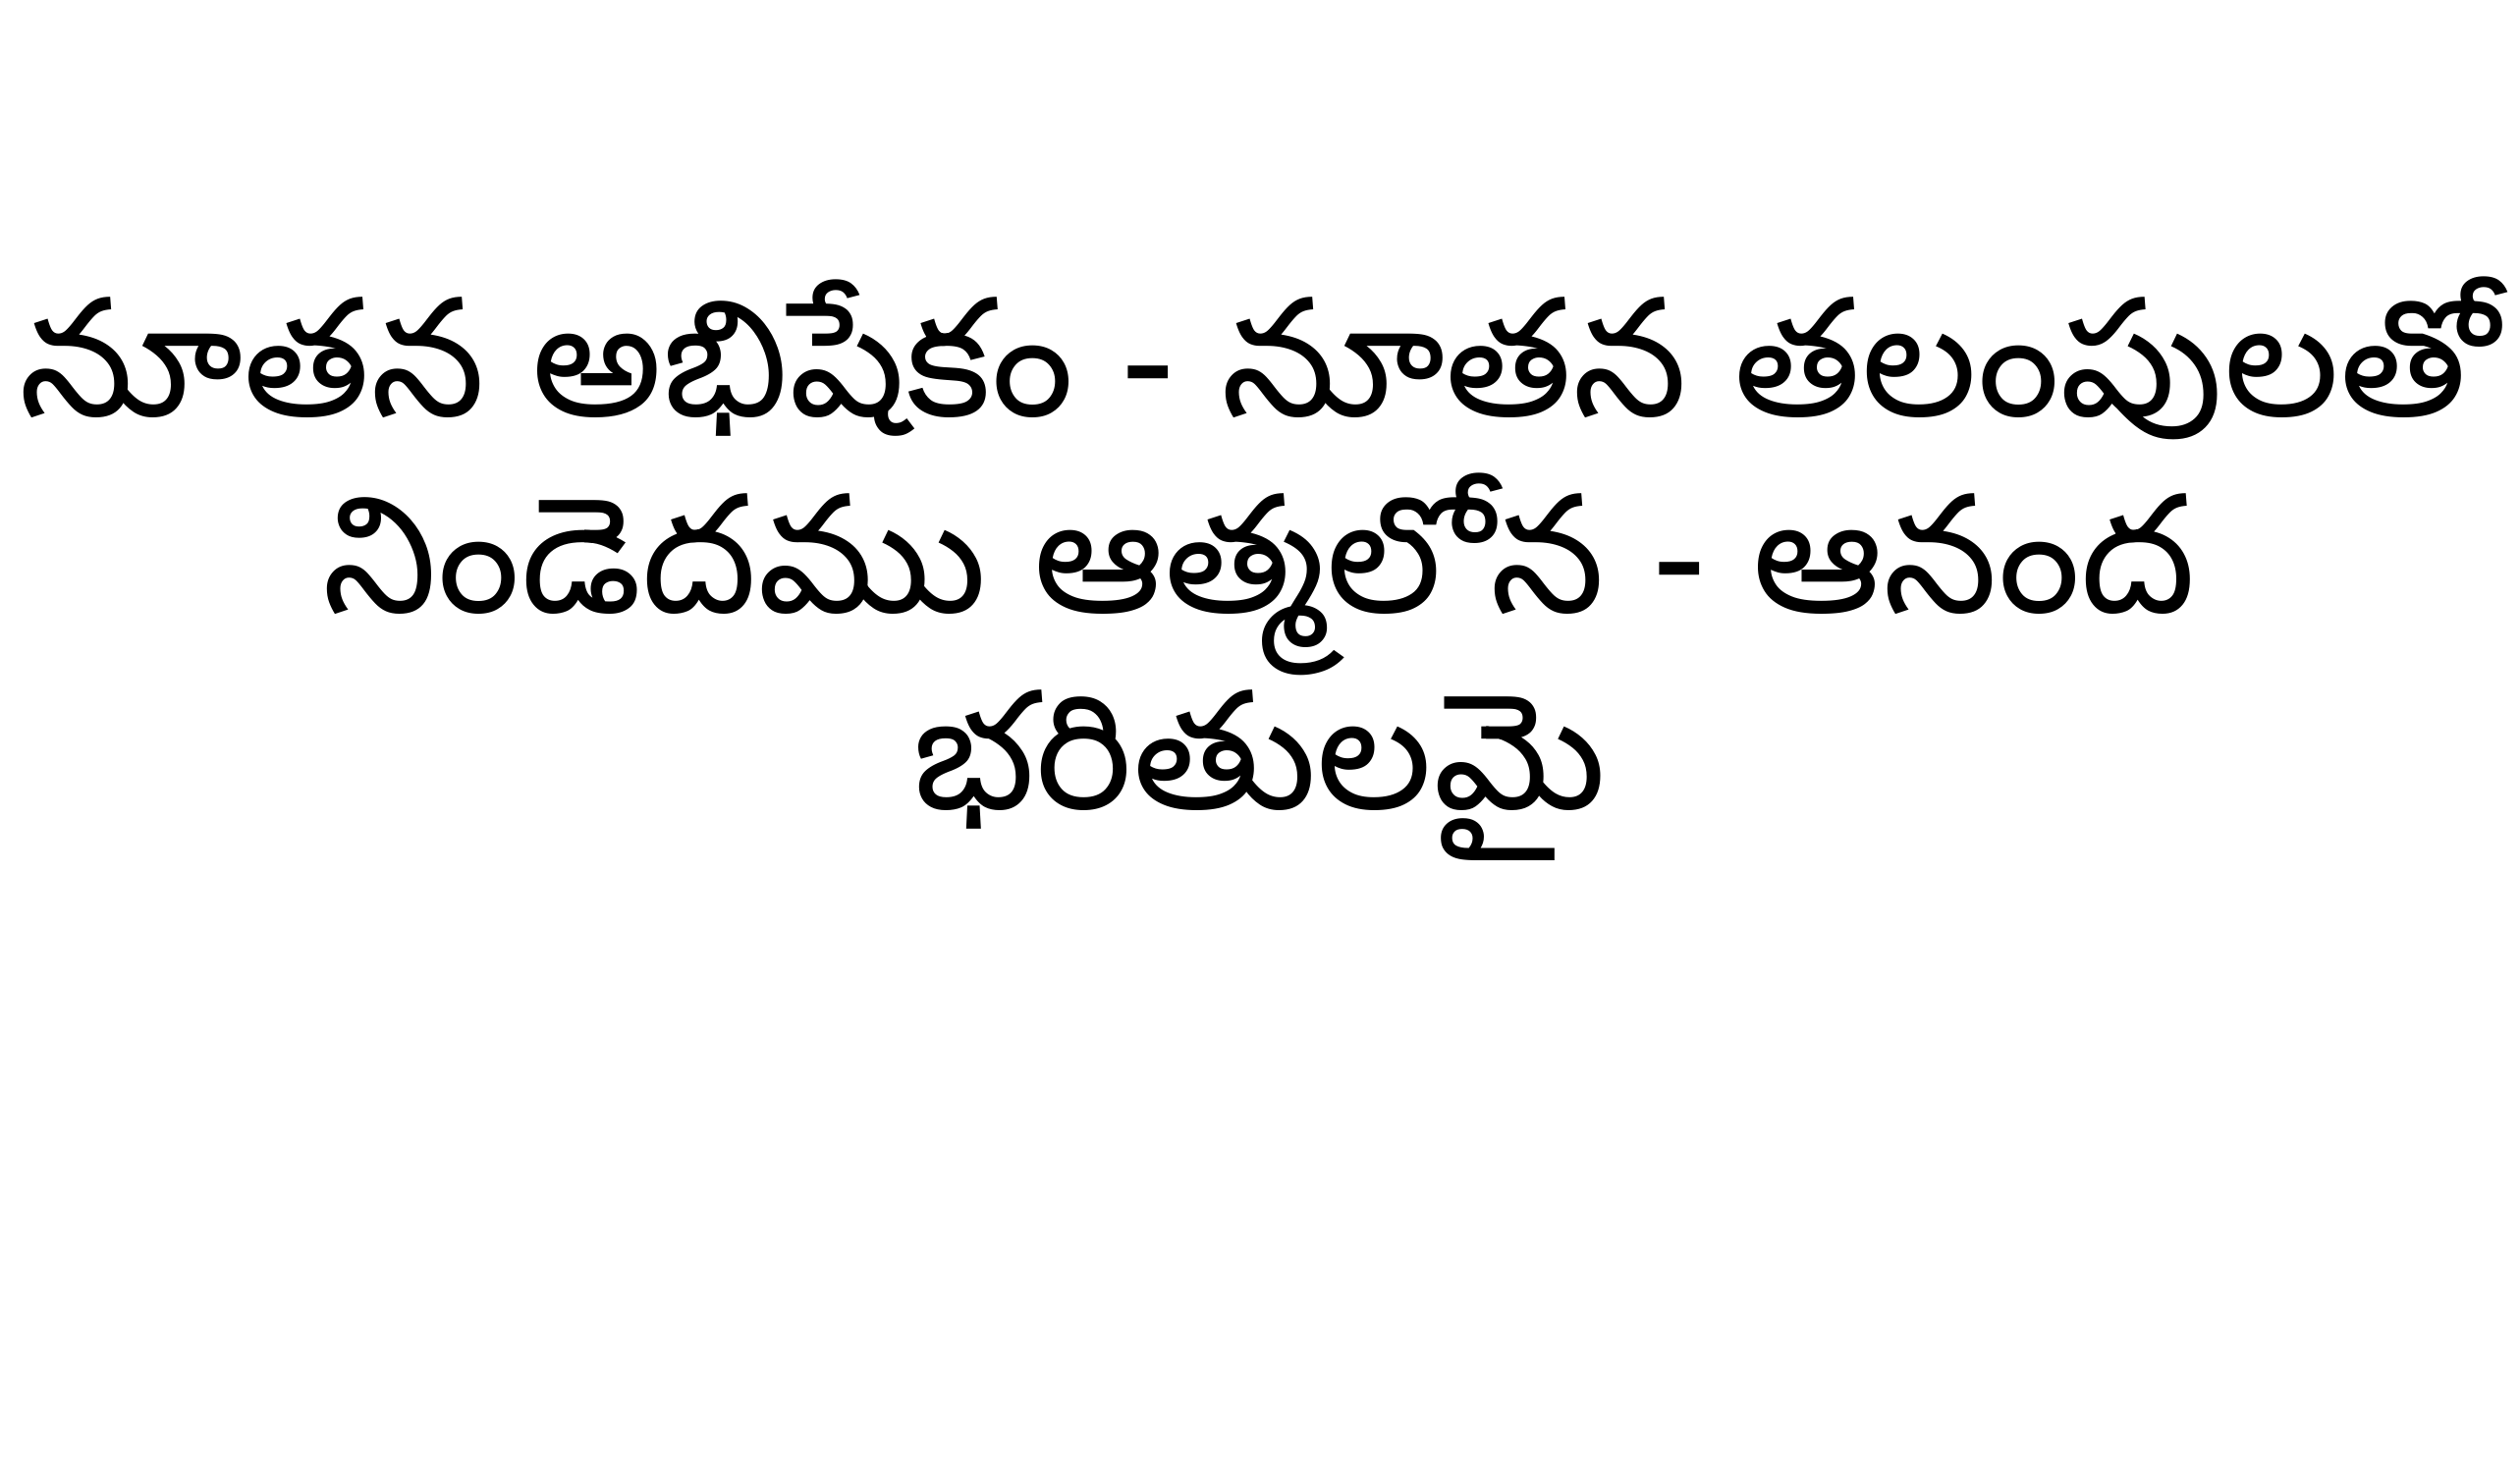

నూతన అభిషేకం - నూతన తలంపులతో
నిండెదము ఆత్మలోన - ఆనంద భరితులమై